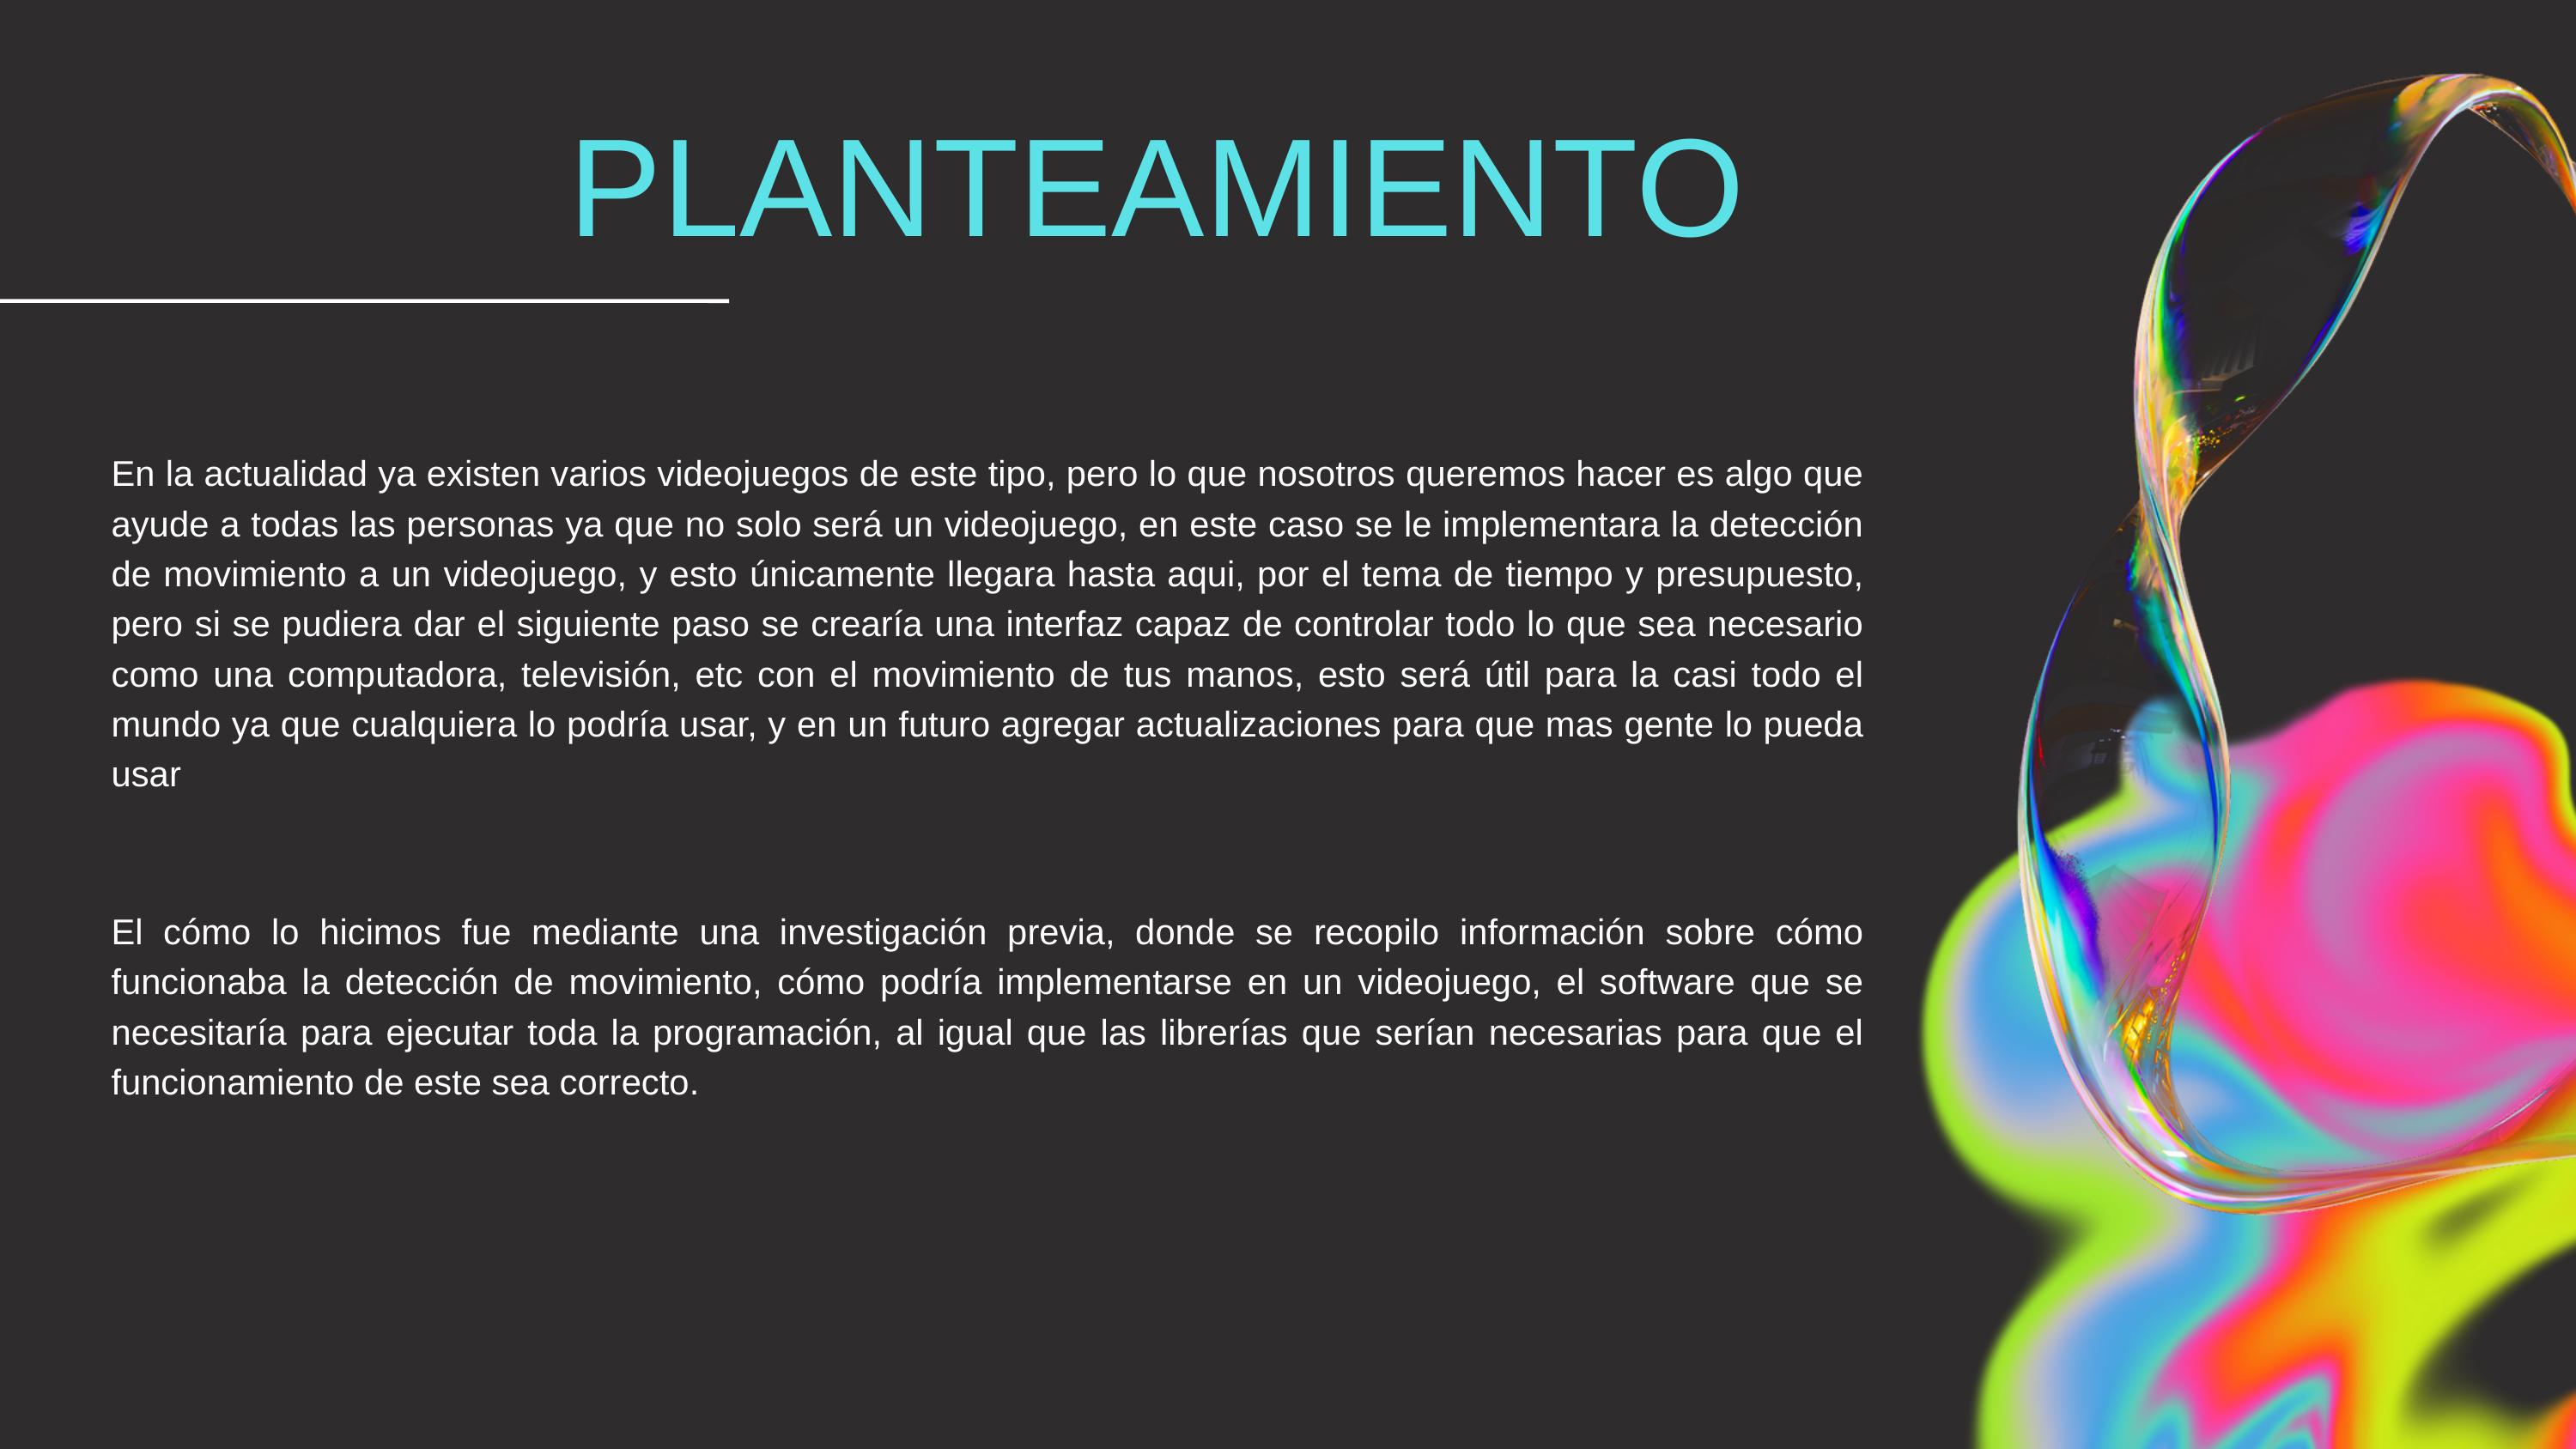

PLANTEAMIENTO

En la actualidad ya existen varios videojuegos de este tipo, pero lo que nosotros queremos hacer es algo que ayude a todas las personas ya que no solo será un videojuego, en este caso se le implementara la detección de movimiento a un videojuego, y esto únicamente llegara hasta aqui, por el tema de tiempo y presupuesto, pero si se pudiera dar el siguiente paso se crearía una interfaz capaz de controlar todo lo que sea necesario como una computadora, televisión, etc con el movimiento de tus manos, esto será útil para la casi todo el mundo ya que cualquiera lo podría usar, y en un futuro agregar actualizaciones para que mas gente lo pueda usar

El cómo lo hicimos fue mediante una investigación previa, donde se recopilo información sobre cómo funcionaba la detección de movimiento, cómo podría implementarse en un videojuego, el software que se necesitaría para ejecutar toda la programación, al igual que las librerías que serían necesarias para que el funcionamiento de este sea correcto.